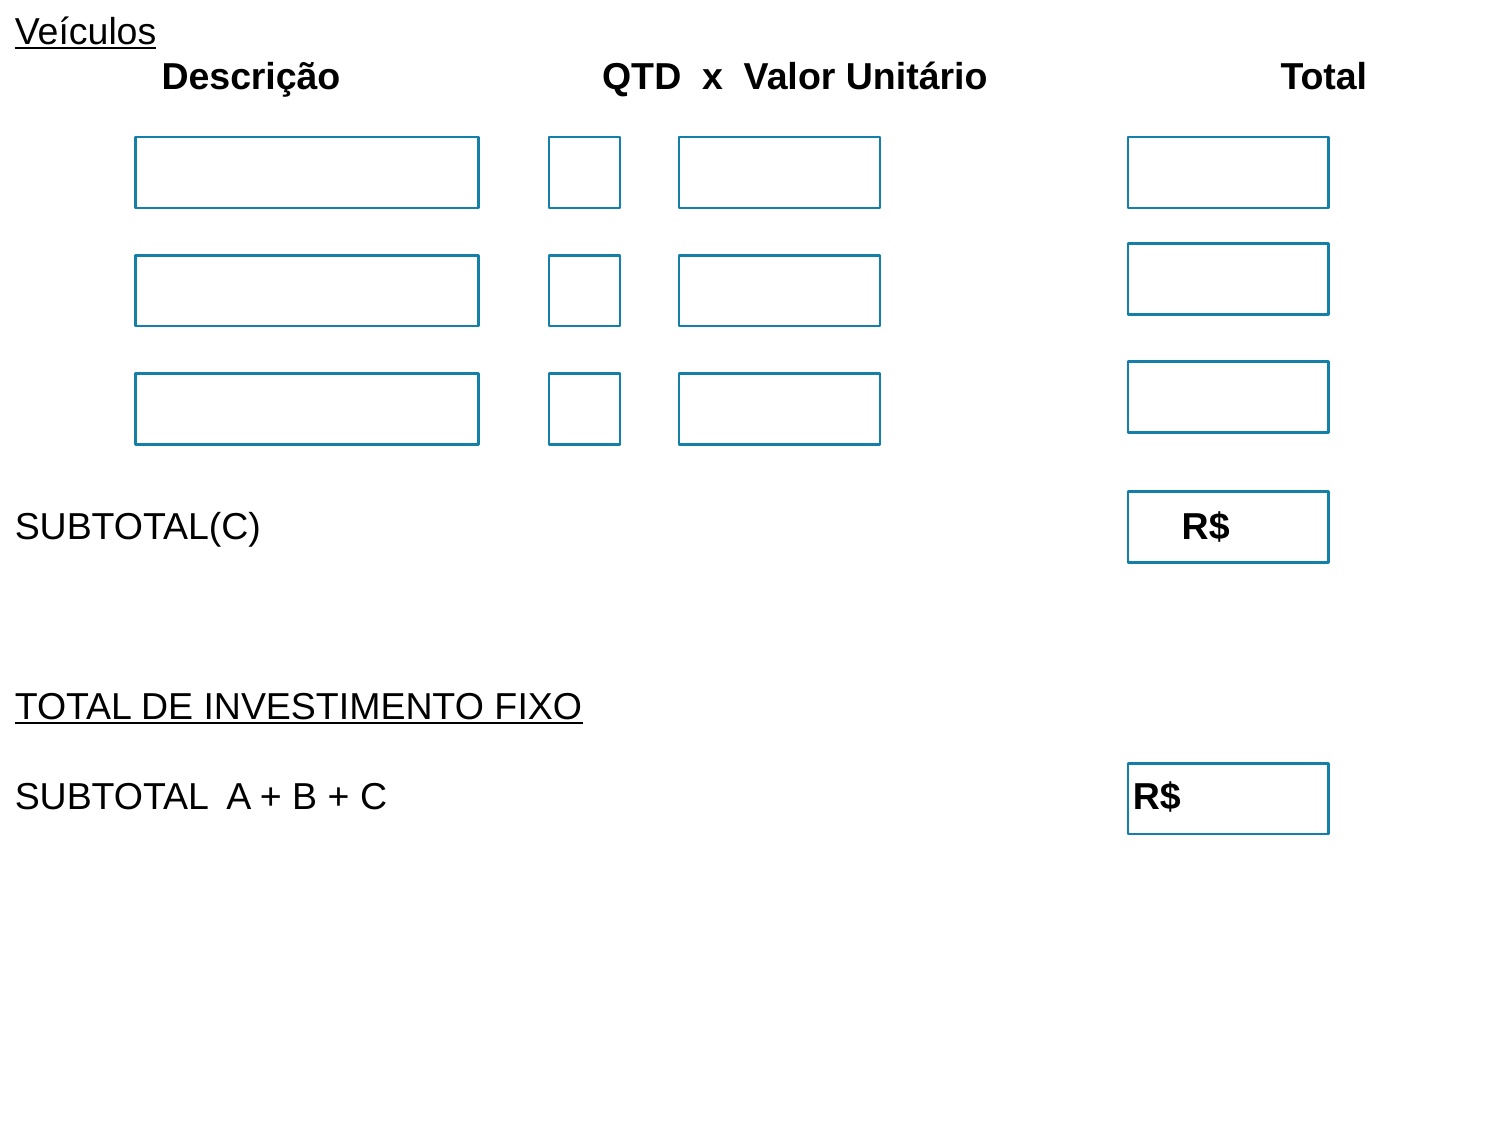

Veículos
              Descrição                         QTD  x  Valor Unitário                            Total

SUBTOTAL(C)                                                                                        R$

TOTAL DE INVESTIMENTO FIXO

SUBTOTAL  A + B + C                                                                       R$